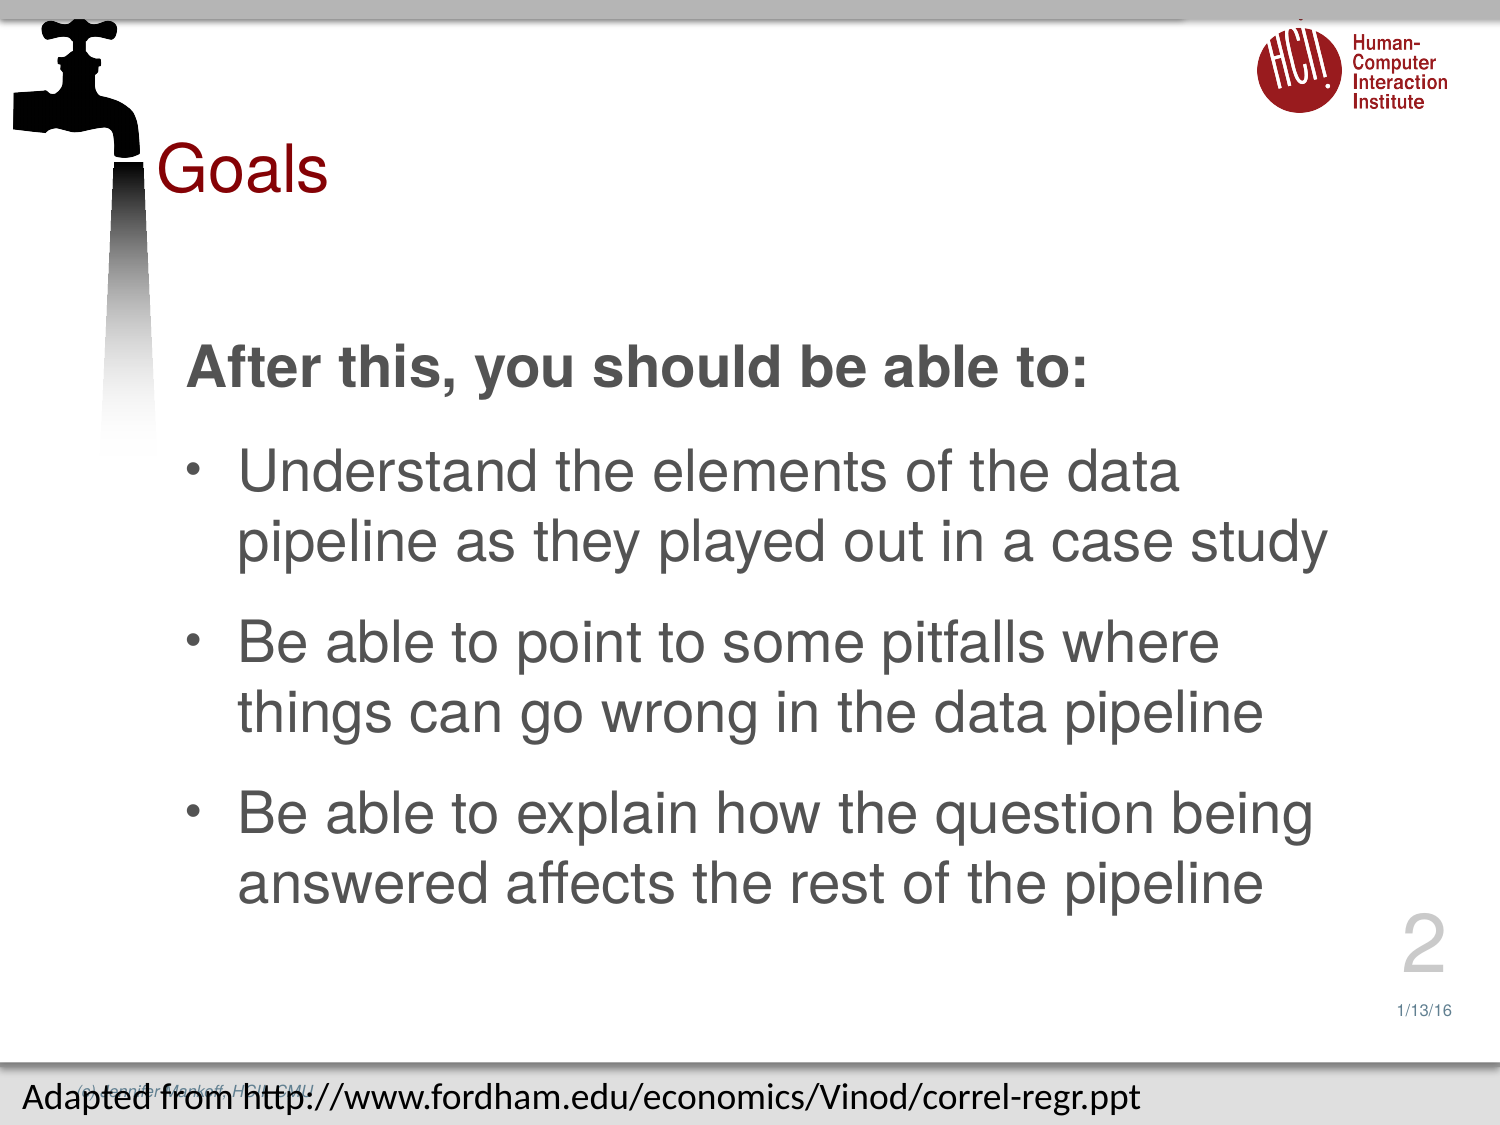

# Goals
After this, you should be able to:
Understand the elements of the data pipeline as they played out in a case study
Be able to point to some pitfalls where things can go wrong in the data pipeline
Be able to explain how the question being answered affects the rest of the pipeline

2
1/13/16
Adapted from http://www.fordham.edu/economics/Vinod/correl-regr.ppt
(c) Jennifer Mankoff, HCII, CMU